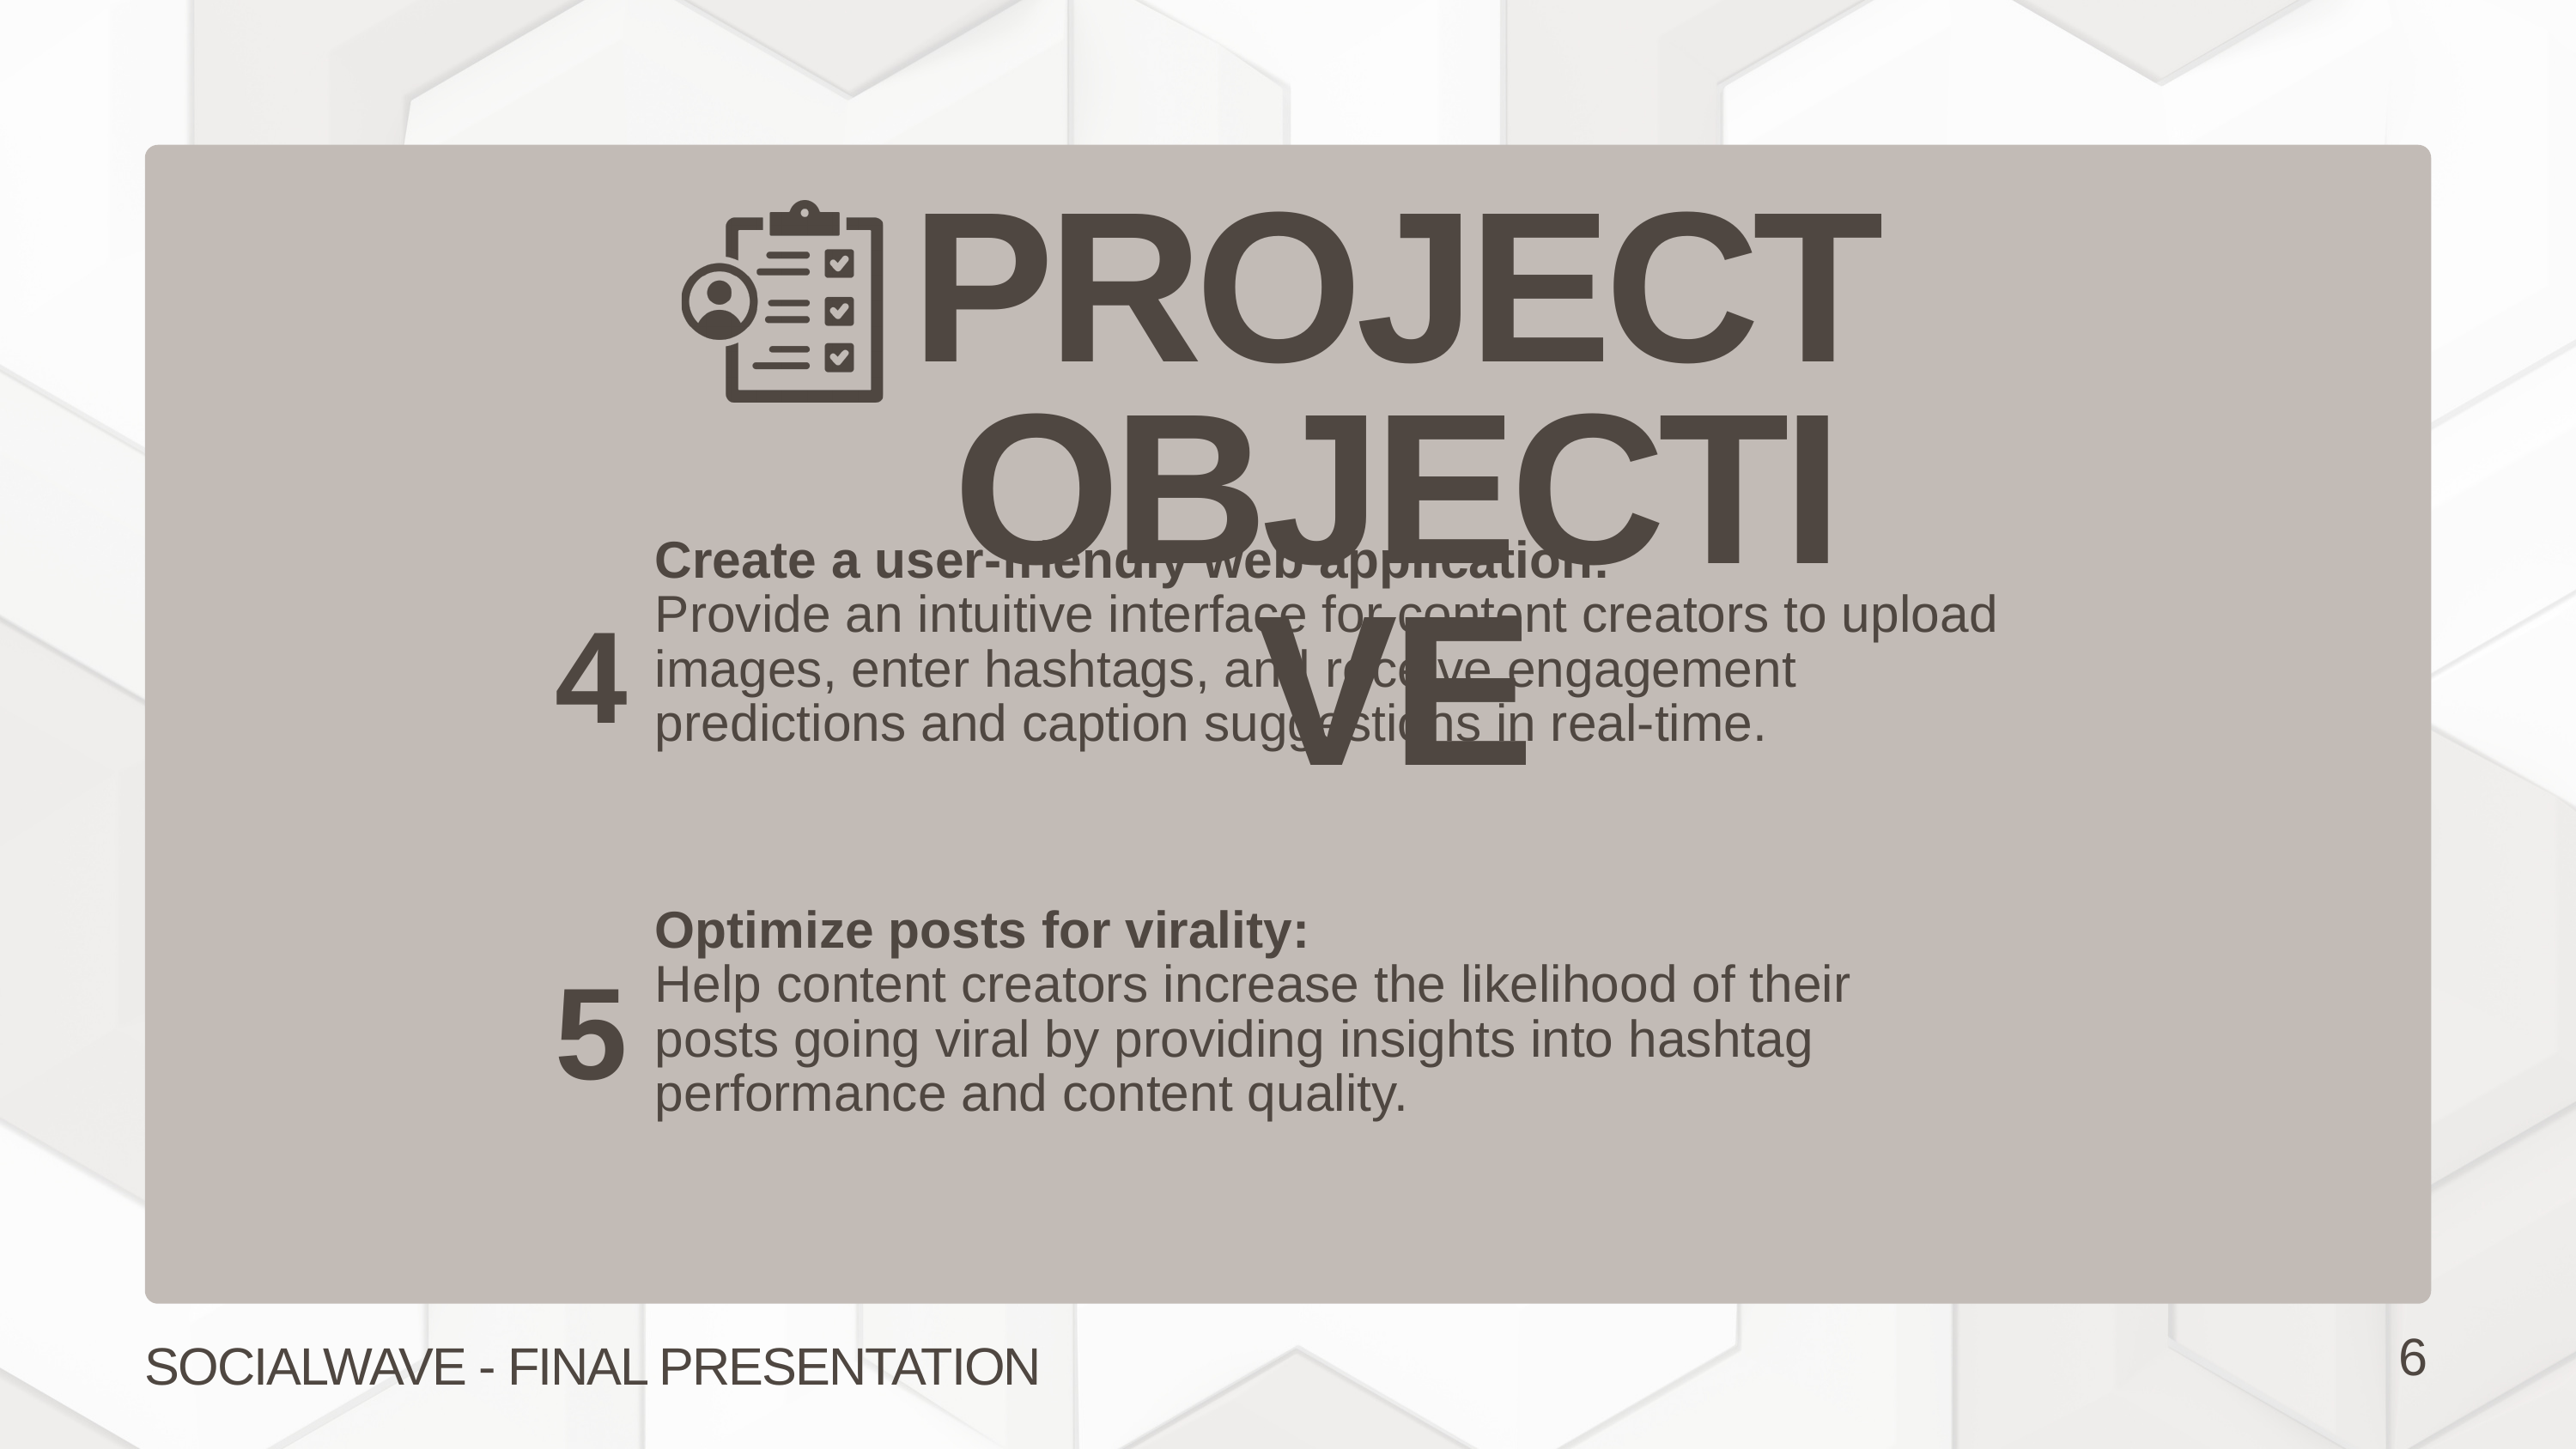

PROJECT OBJECTIVE
Create a user-friendly web application:
Provide an intuitive interface for content creators to upload images, enter hashtags, and receive engagement predictions and caption suggestions in real-time.

4
Optimize posts for virality:
Help content creators increase the likelihood of their posts going viral by providing insights into hashtag performance and content quality.
5
6
SOCIALWAVE - FINAL PRESENTATION